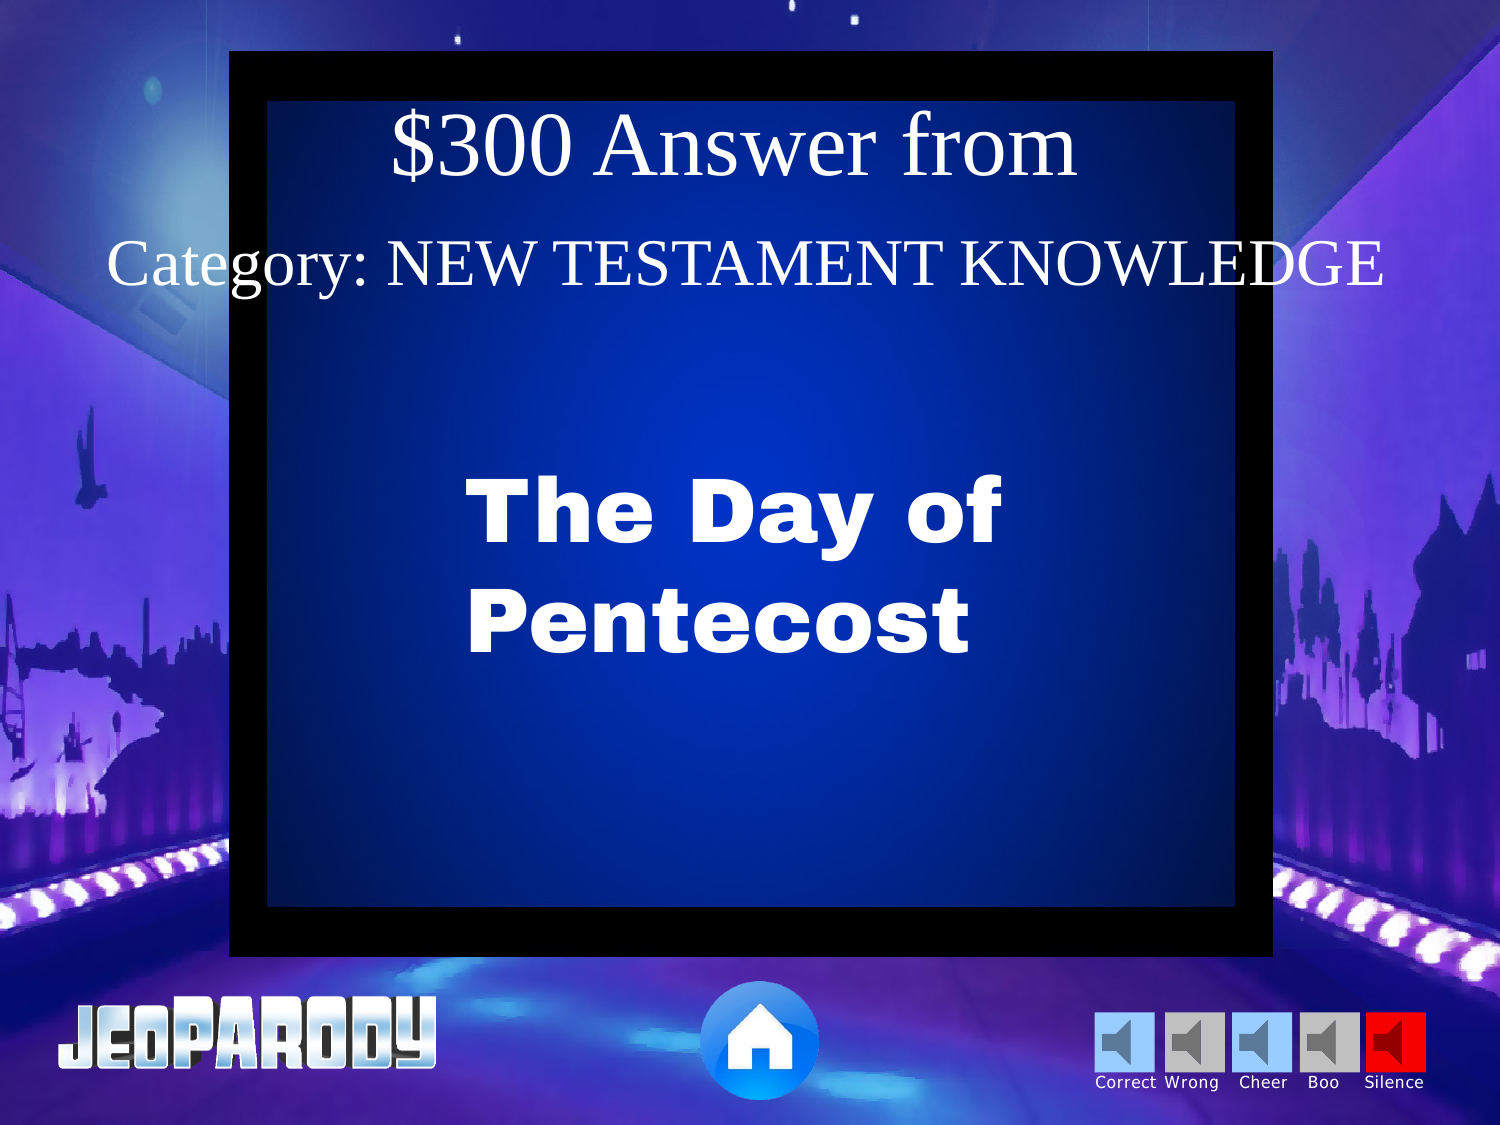

$300 Answer from
 Category: NEW TESTAMENT KNOWLEDGE
The Day of Pentecost